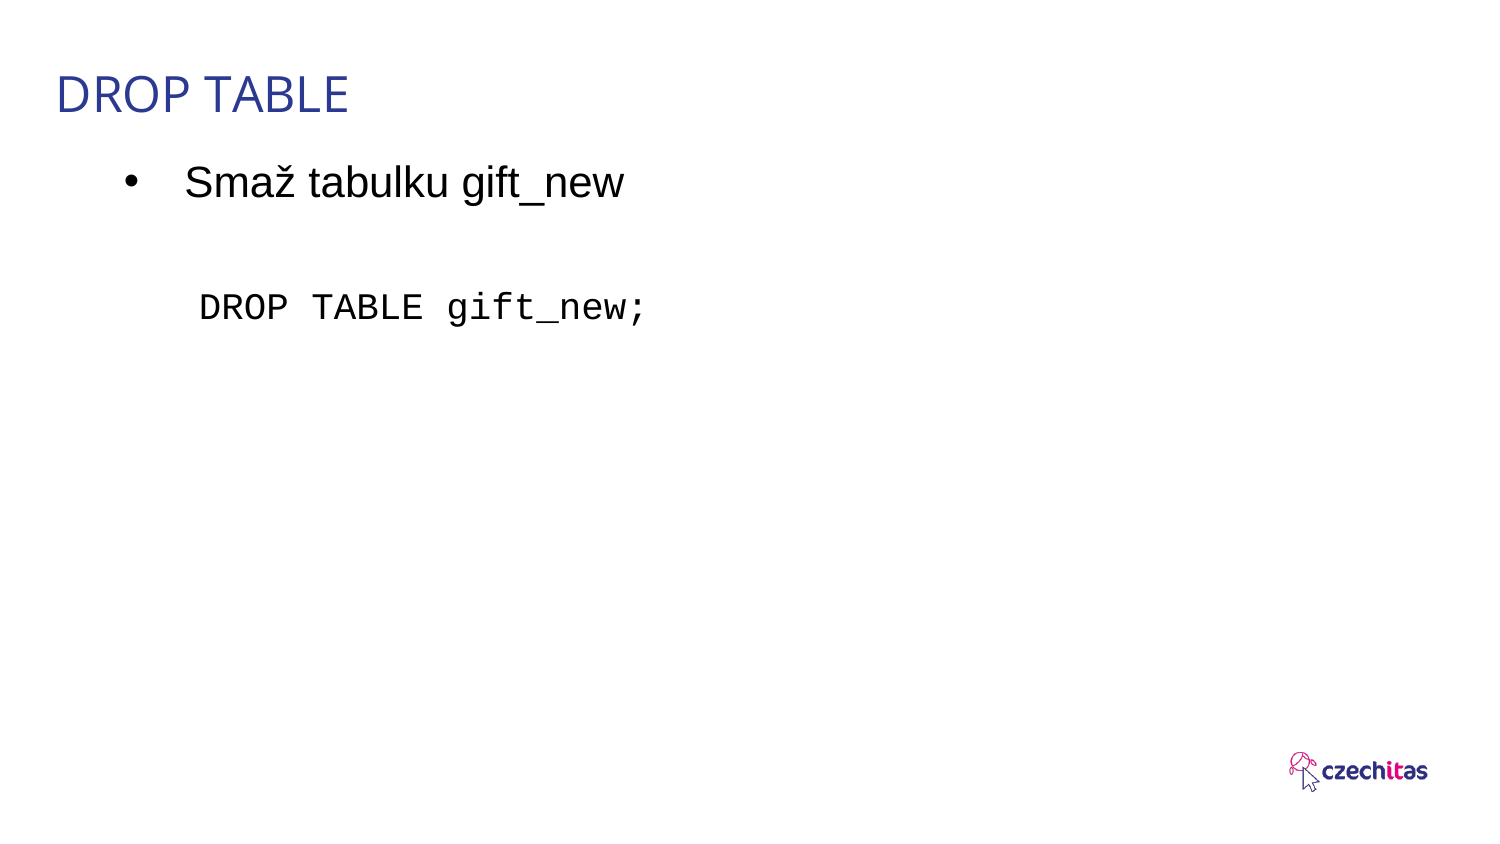

# DROP TABLE
Smaž tabulku gift_new

DROP TABLE gift_new;